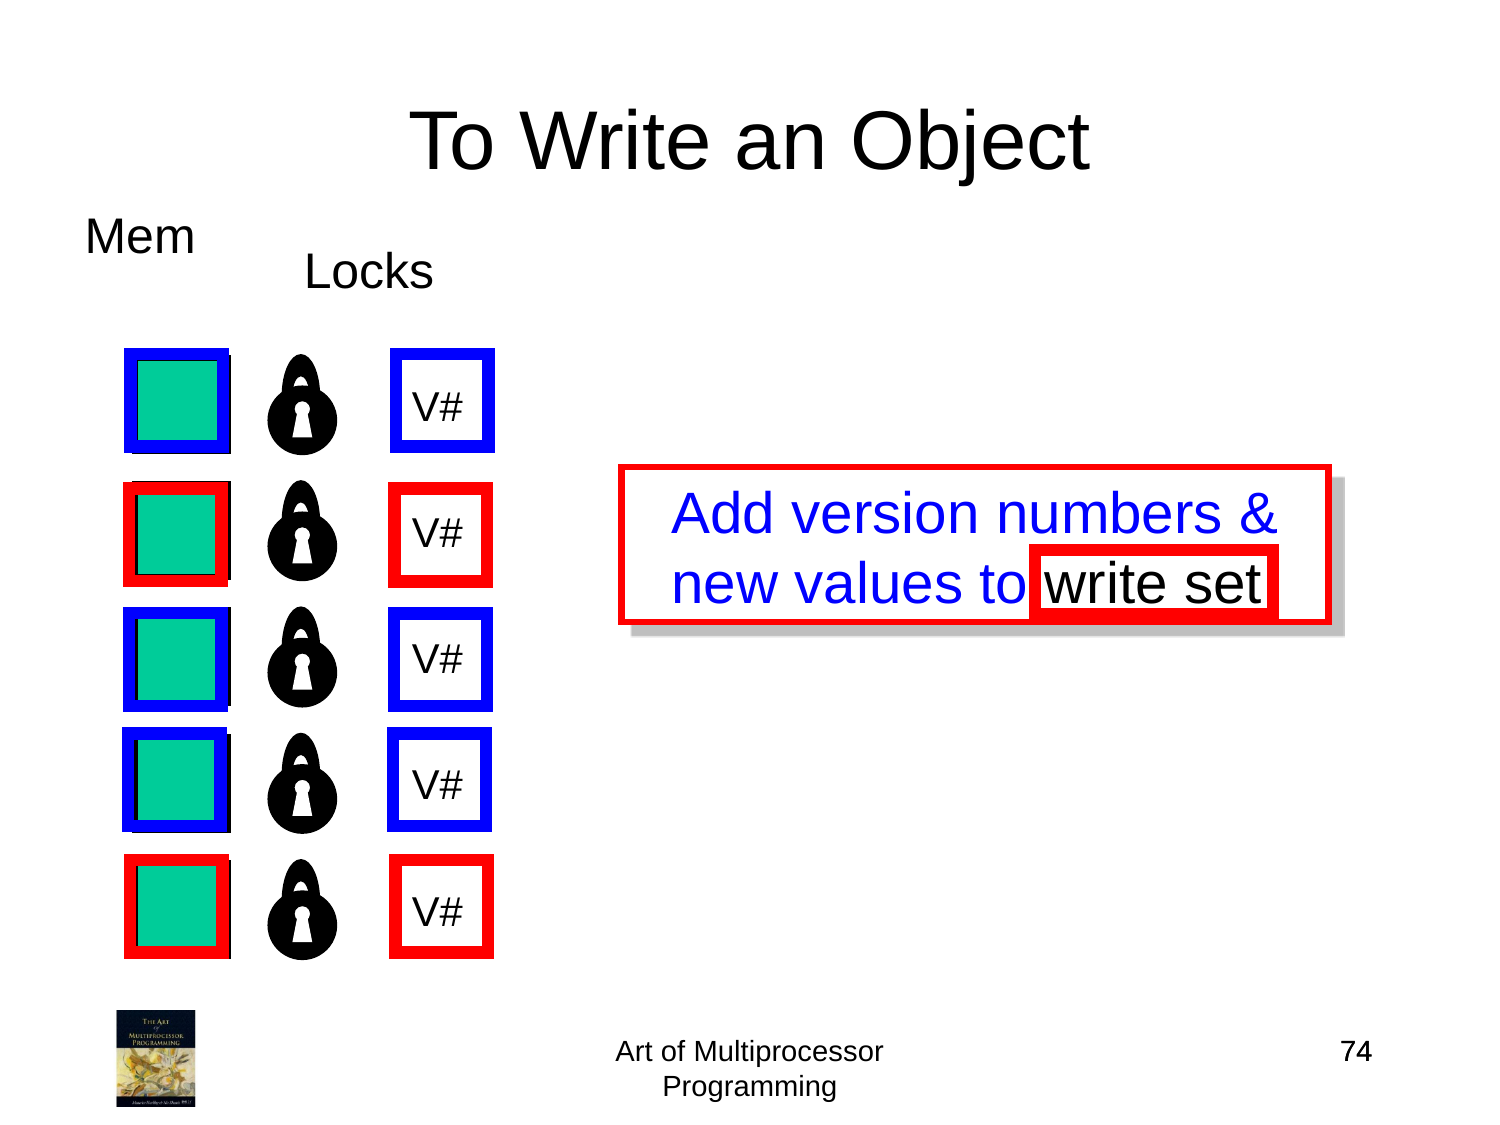

To Write an Object
Mem
Locks

V#
Add version numbers & new values to write set

V#

V#

V#

V#

Art of Multiprocessor Programming
74
74